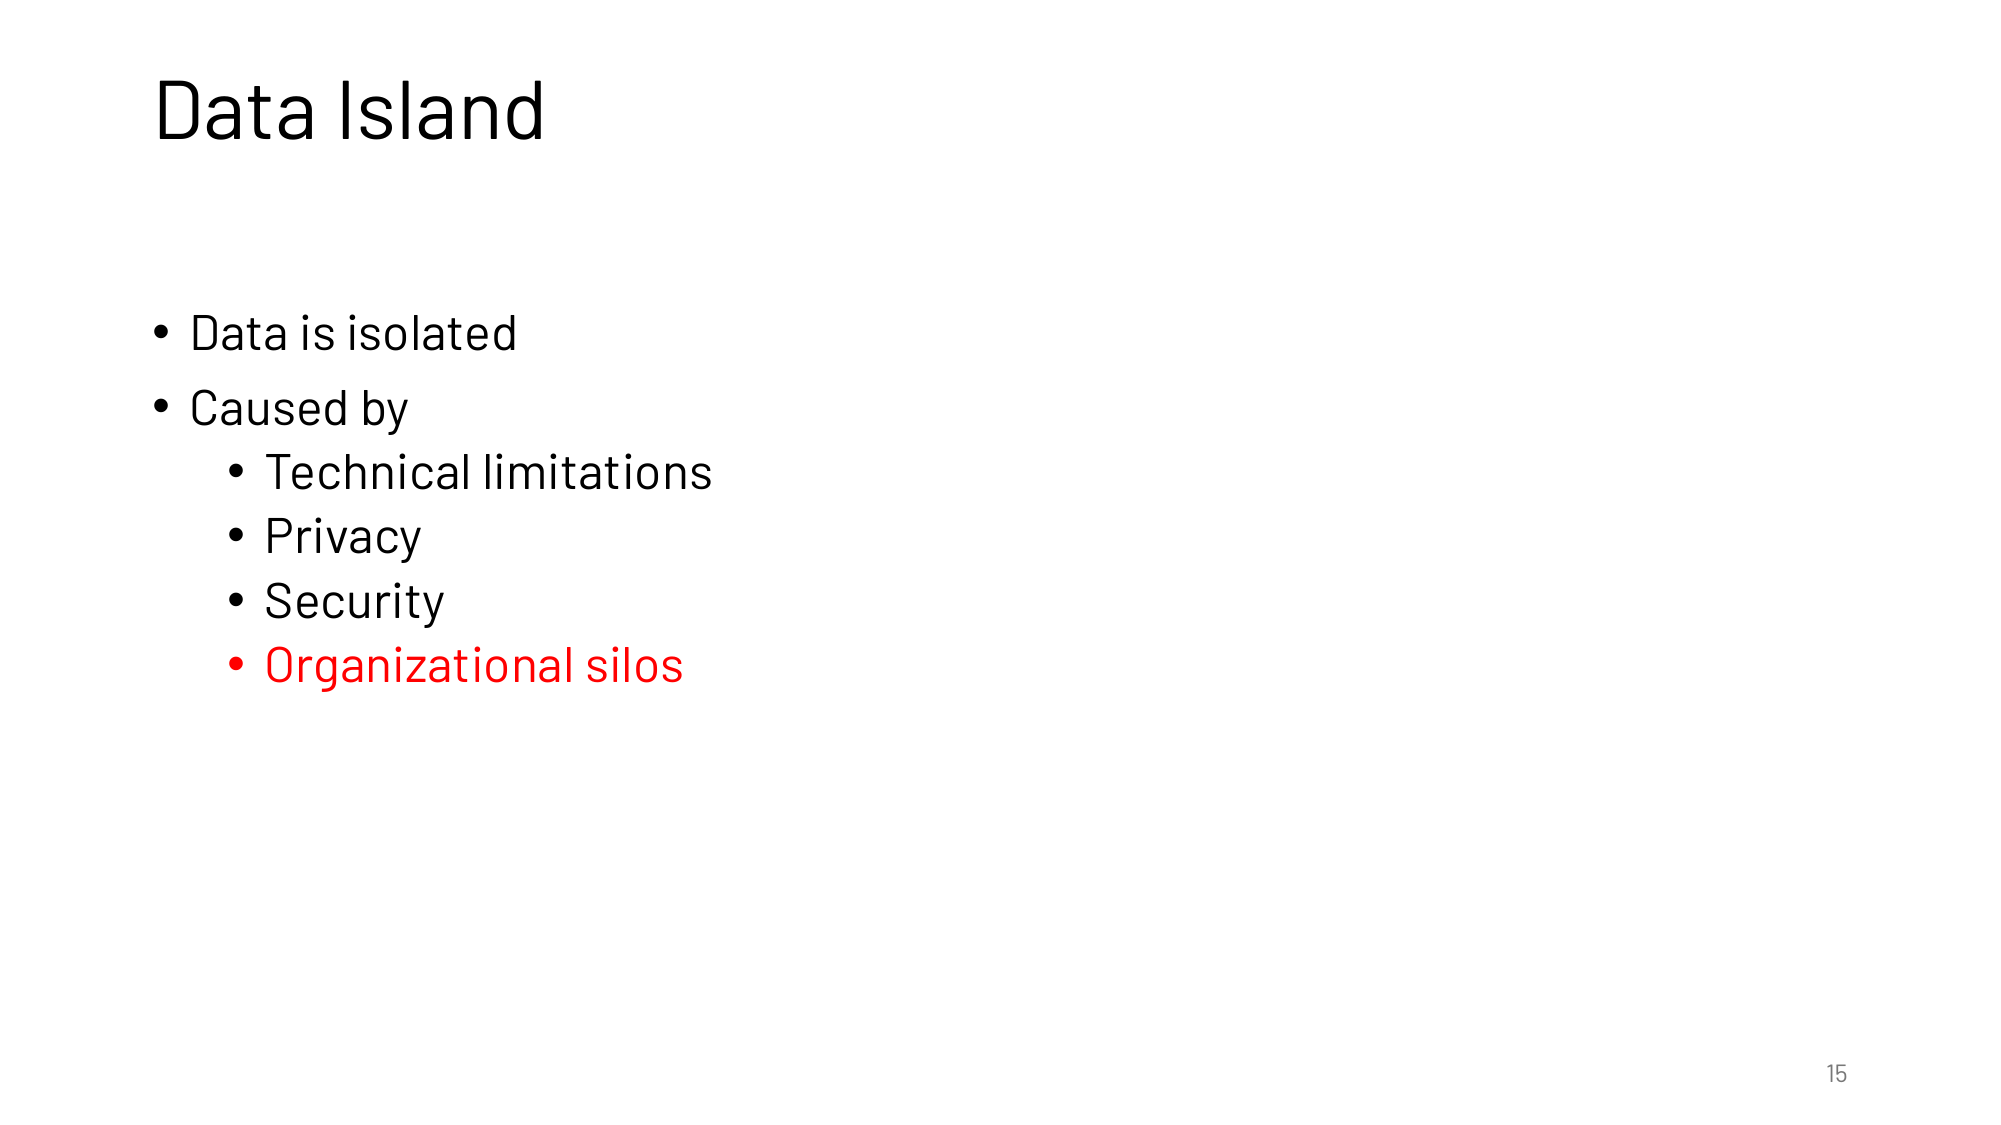

# Data Island

Data is isolated
Caused by
Technical limitations
Privacy
Security
Organizational silos
Data is isolated
Caused by
Technical limitations
Privacy
Security
Organizational silos

15